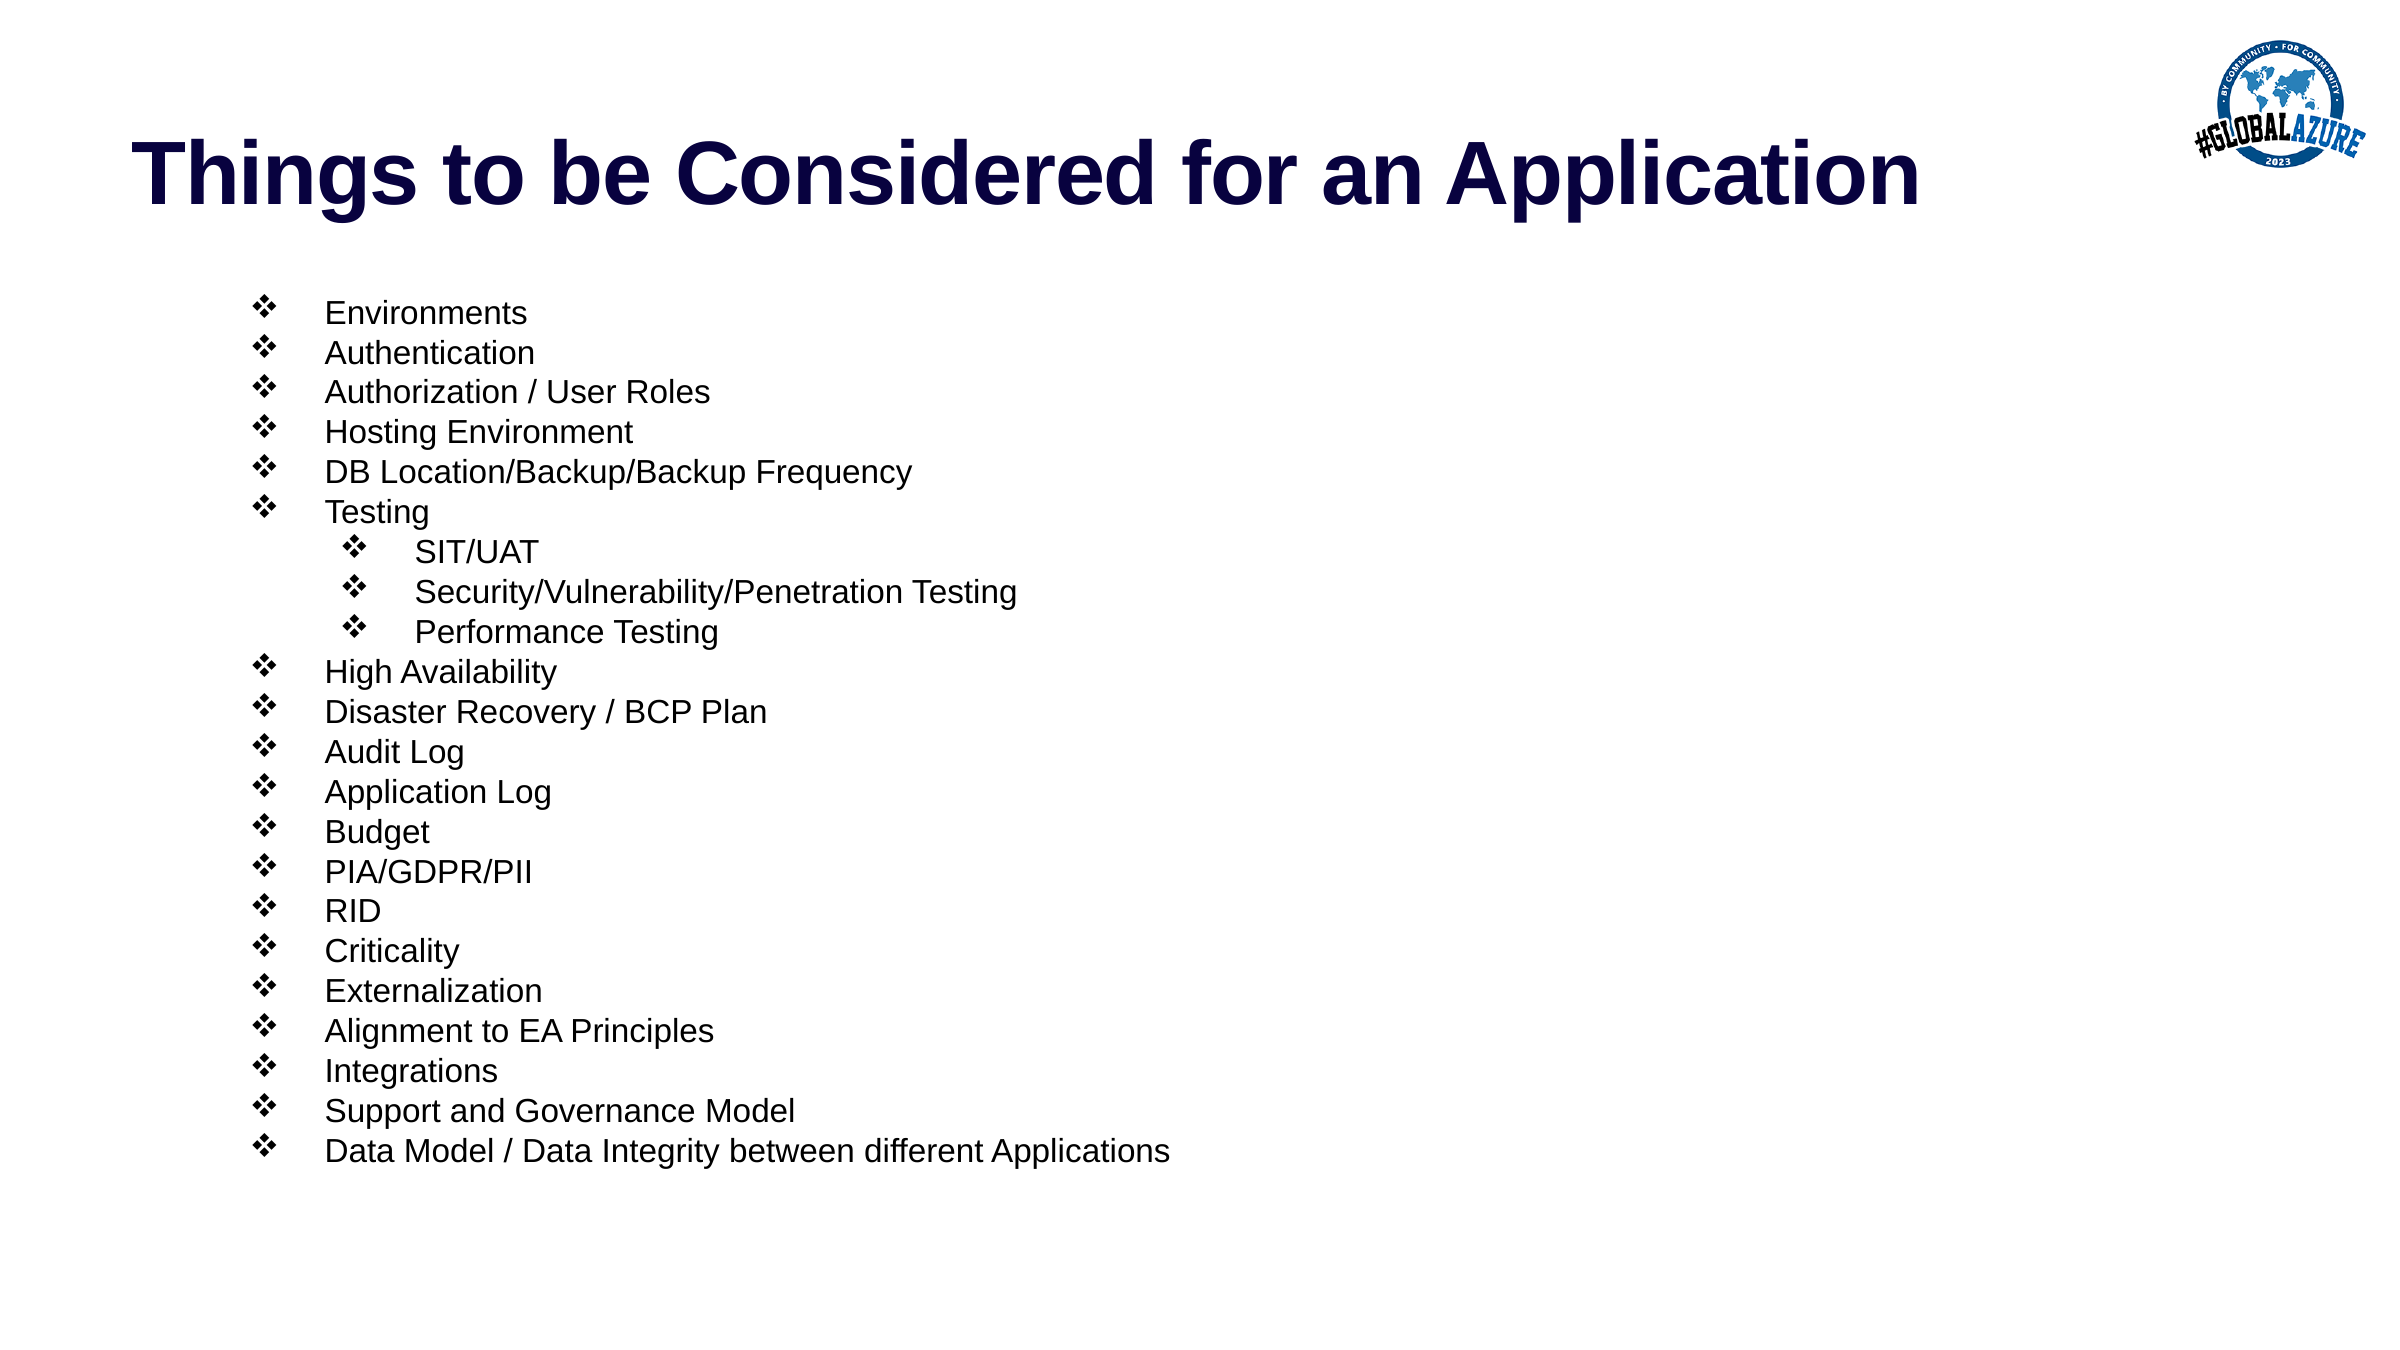

# Things to be Considered for an Application
Environments
Authentication
Authorization / User Roles
Hosting Environment
DB Location/Backup/Backup Frequency
Testing
SIT/UAT
Security/Vulnerability/Penetration Testing
Performance Testing
High Availability
Disaster Recovery / BCP Plan
Audit Log
Application Log
Budget
PIA/GDPR/PII
RID
Criticality
Externalization
Alignment to EA Principles
Integrations
Support and Governance Model
Data Model / Data Integrity between different Applications